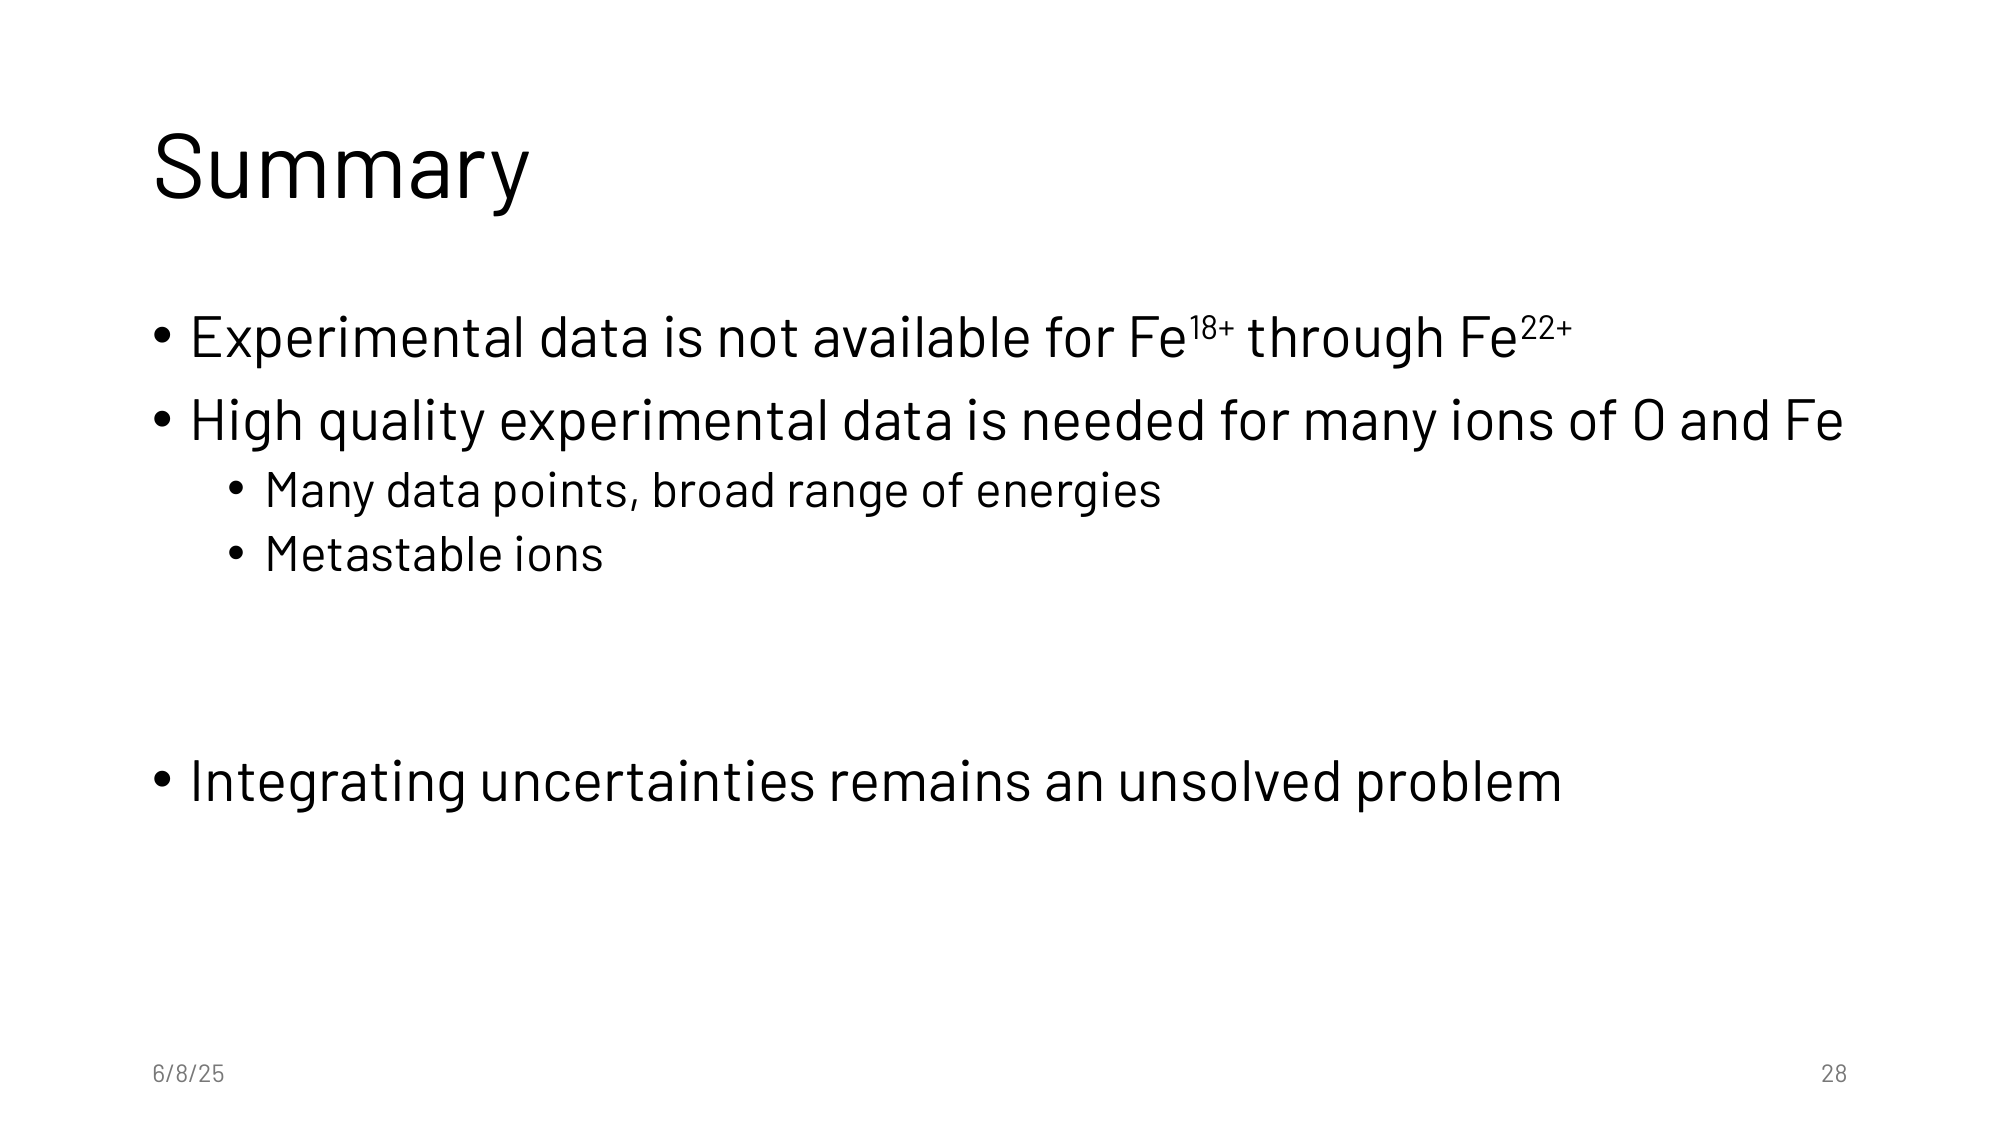

# Summary
Experimental data is not available for Fe18+ through Fe22+
High quality experimental data is needed for many ions of O and Fe
Many data points, broad range of energies
Metastable ions

Integrating uncertainties remains an unsolved problem
6/8/25
28